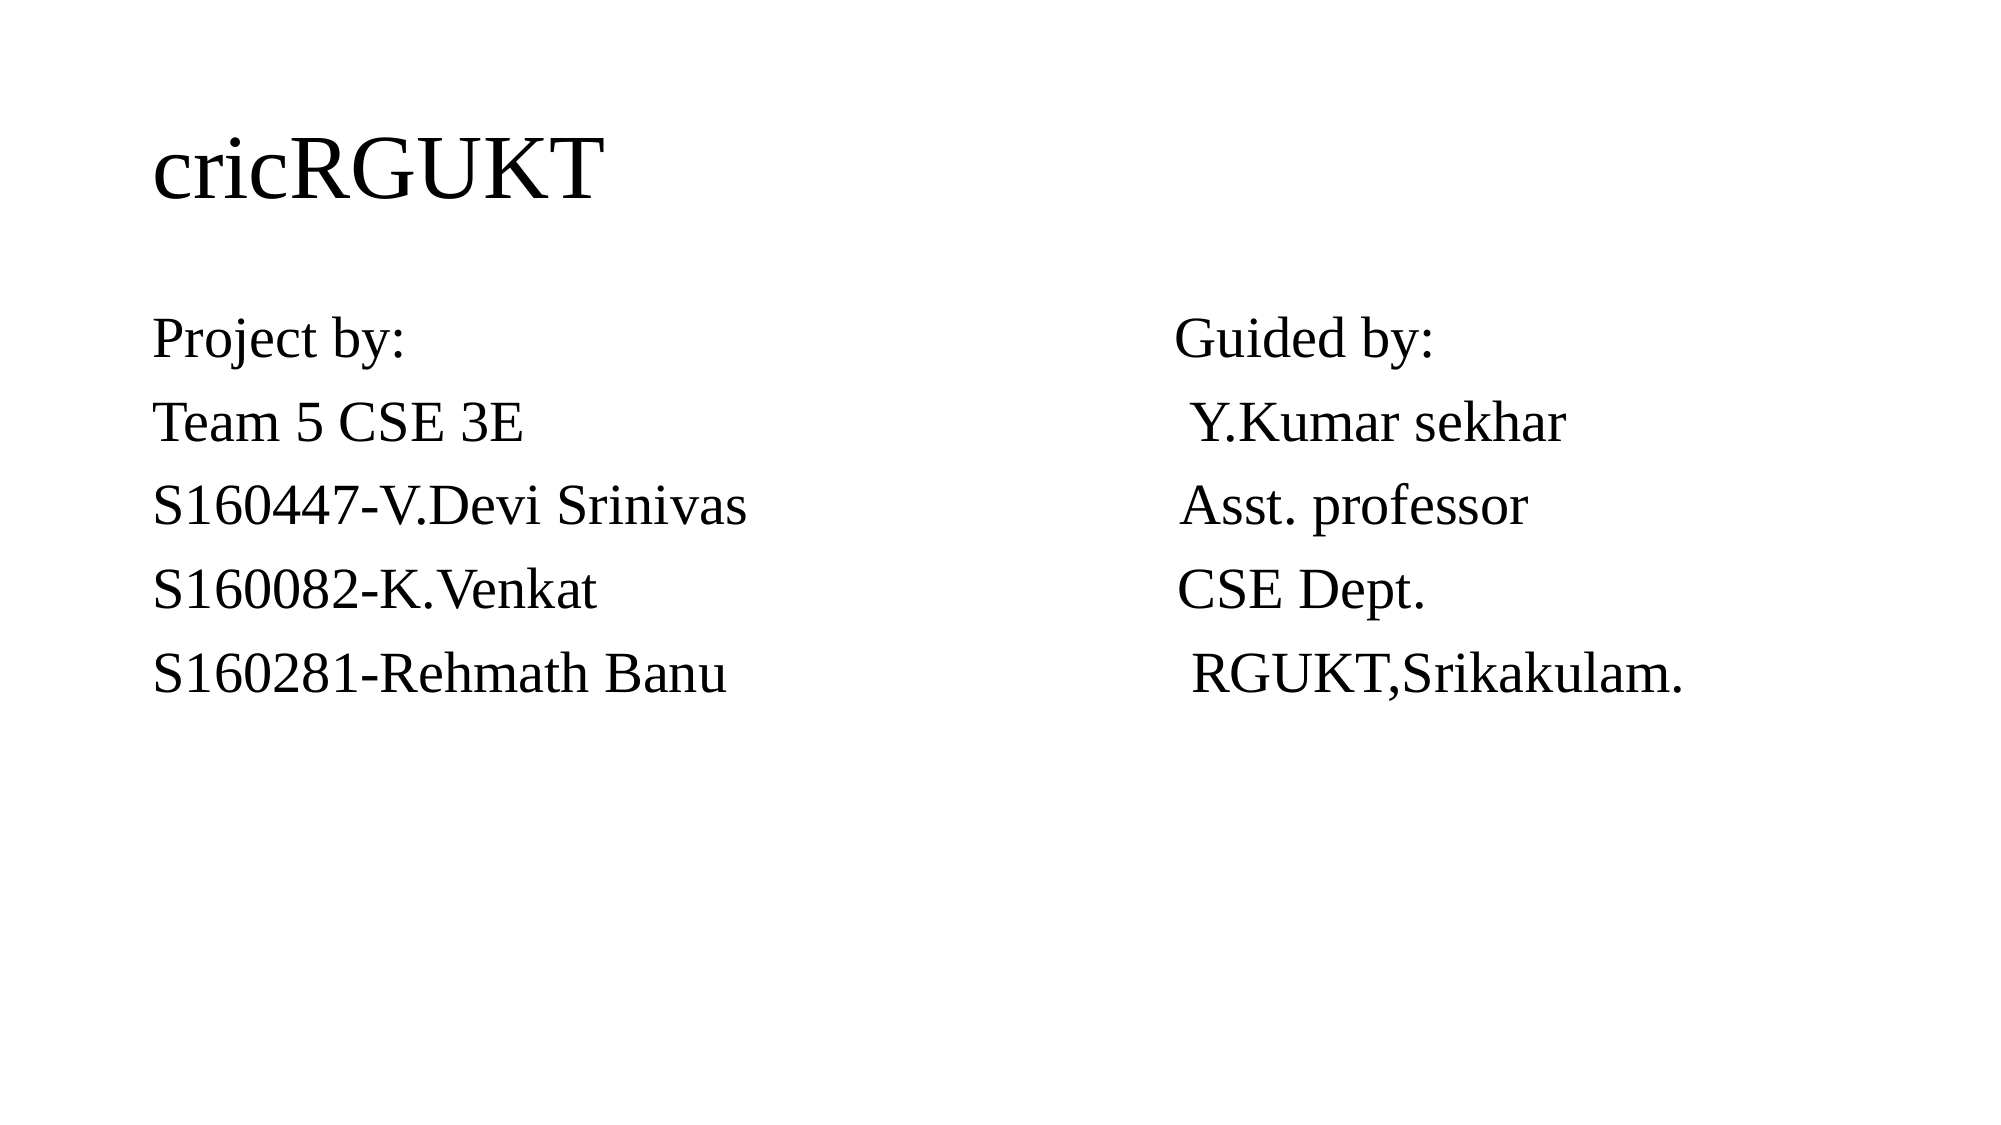

# cricRGUKT
Project by:                                                     Guided by:
Team 5 CSE 3E                                              Y.Kumar sekhar
S160447-V.Devi Srinivas                              Asst. professor
S160082-K.Venkat                                        CSE Dept.
S160281-Rehmath Banu                                RGUKT,Srikakulam.